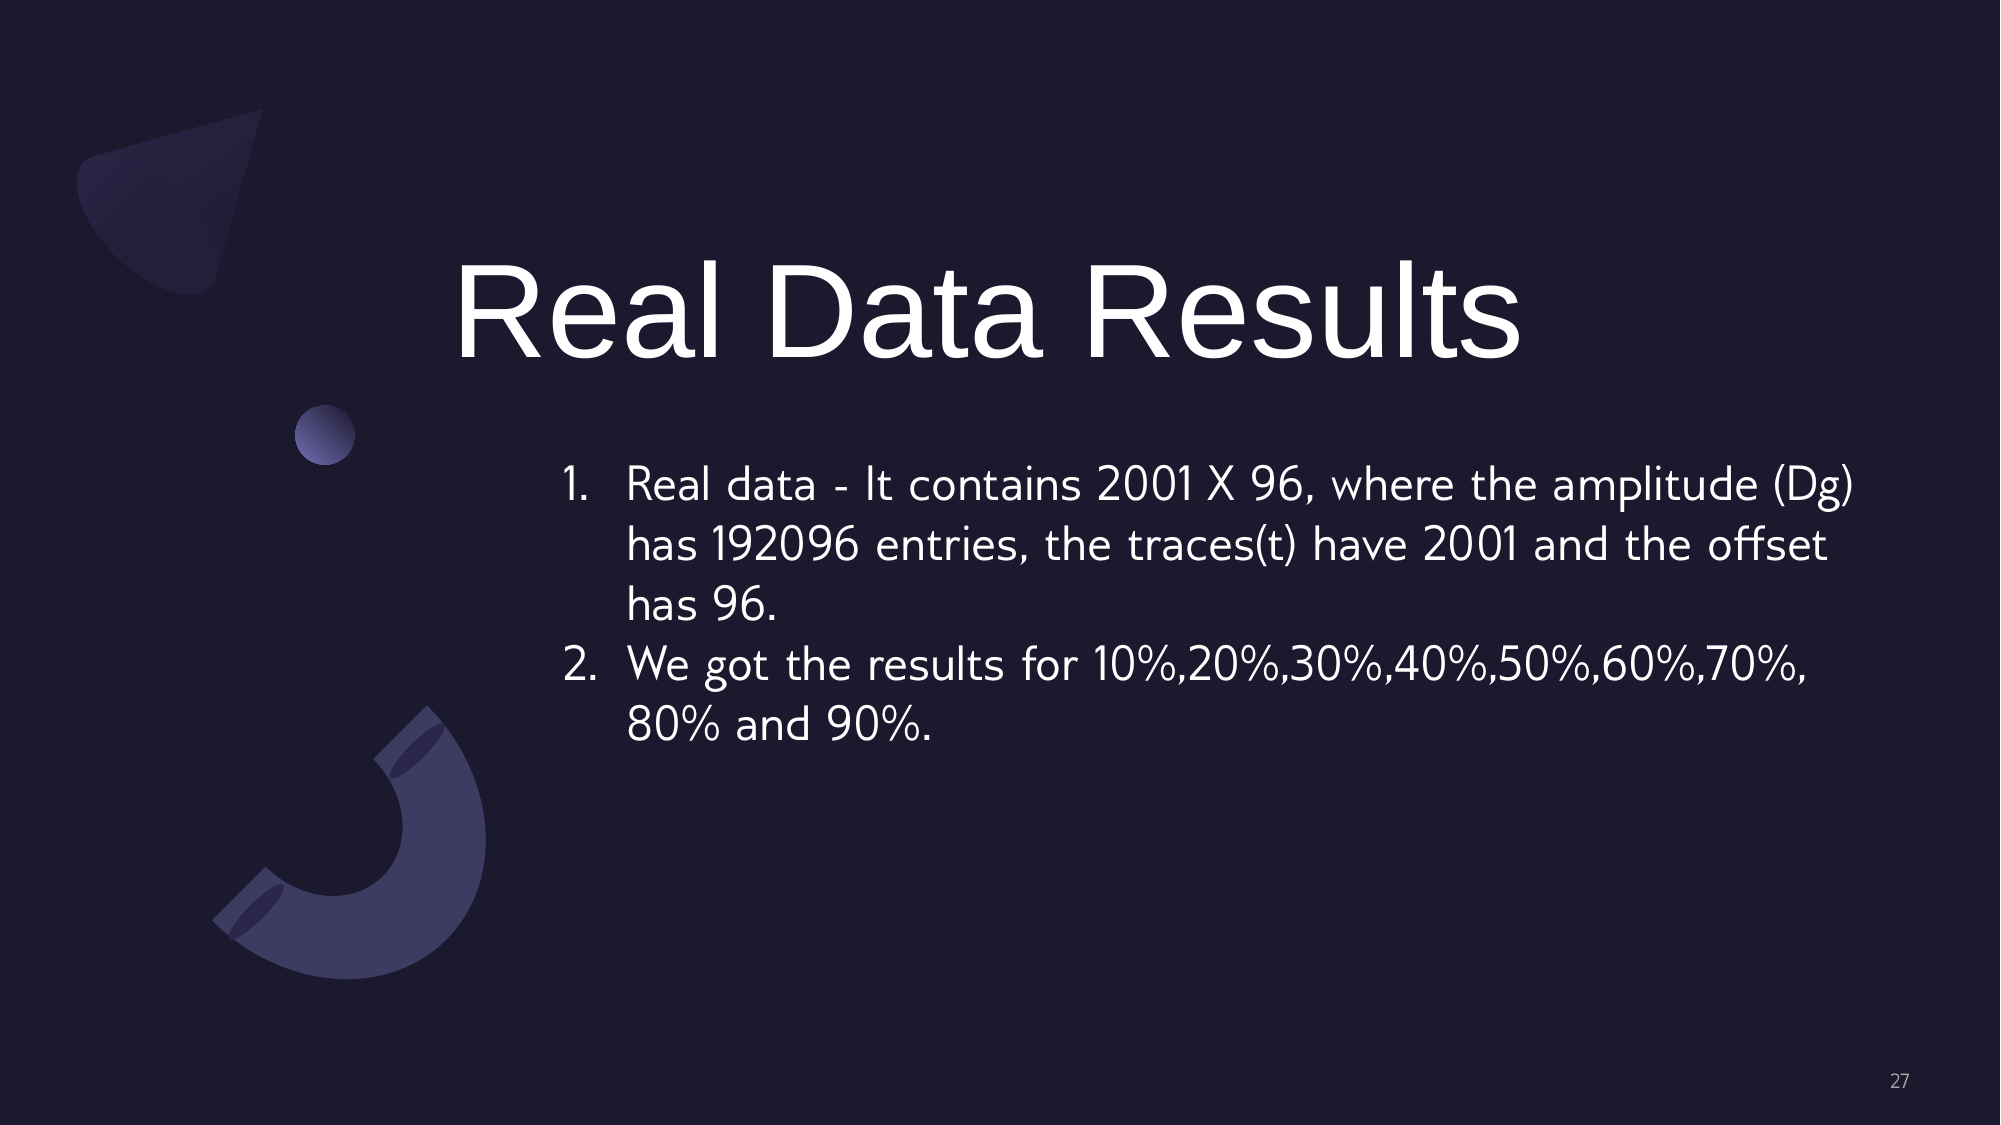

# Real Data Results
Real data - It contains 2001 X 96, where the amplitude (Dg) has 192096 entries, the traces(t) have 2001 and the offset has 96.
We got the results for 10%,20%,30%,40%,50%,60%,70%, 80% and 90%.
27